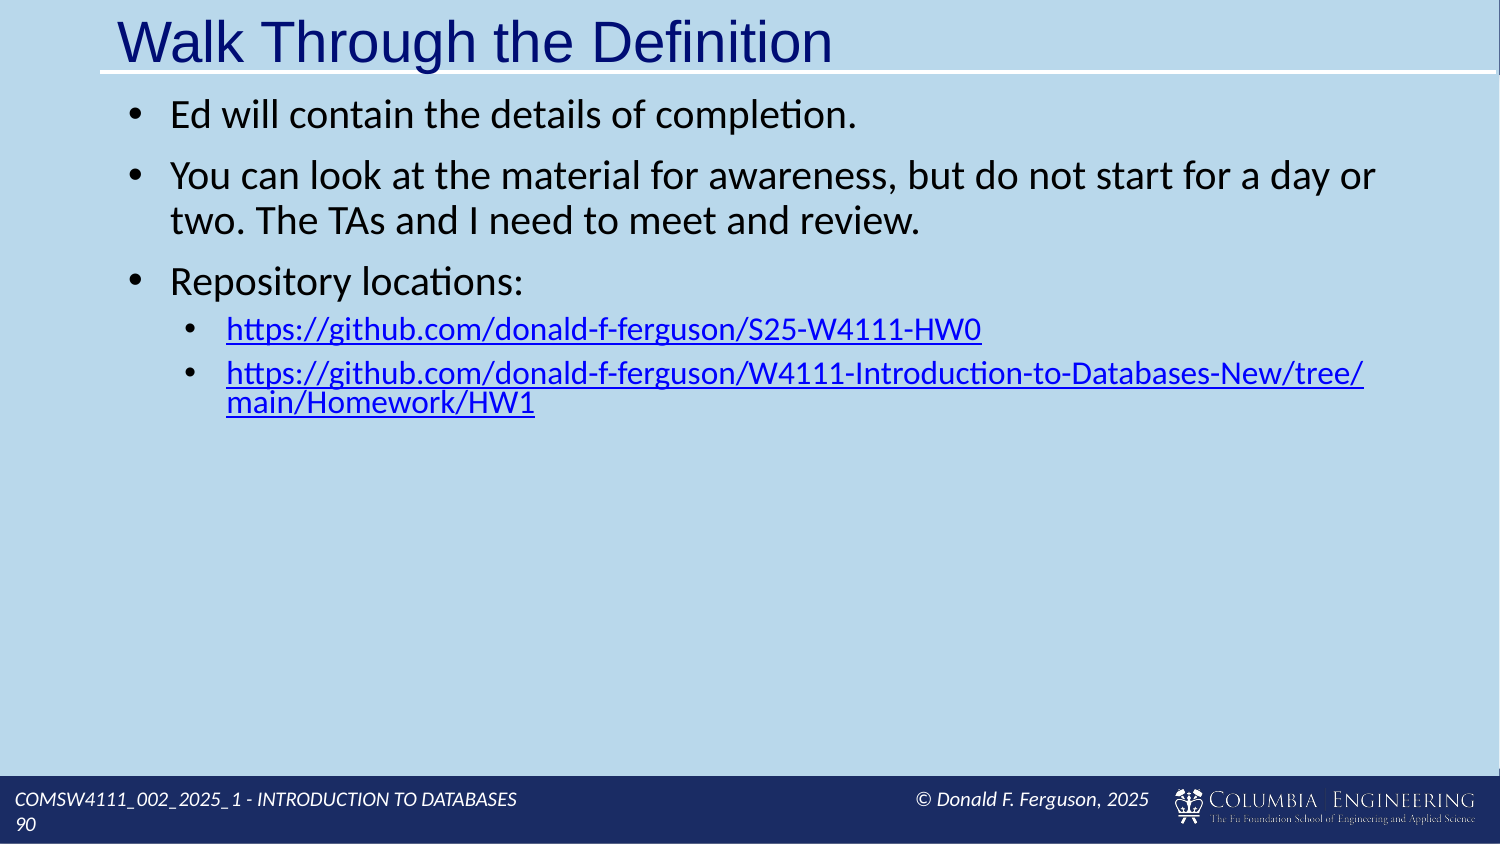

# Walk Through the Definition
Ed will contain the details of completion.
You can look at the material for awareness, but do not start for a day or two. The TAs and I need to meet and review.
Repository locations:
https://github.com/donald-f-ferguson/S25-W4111-HW0
https://github.com/donald-f-ferguson/W4111-Introduction-to-Databases-New/tree/main/Homework/HW1